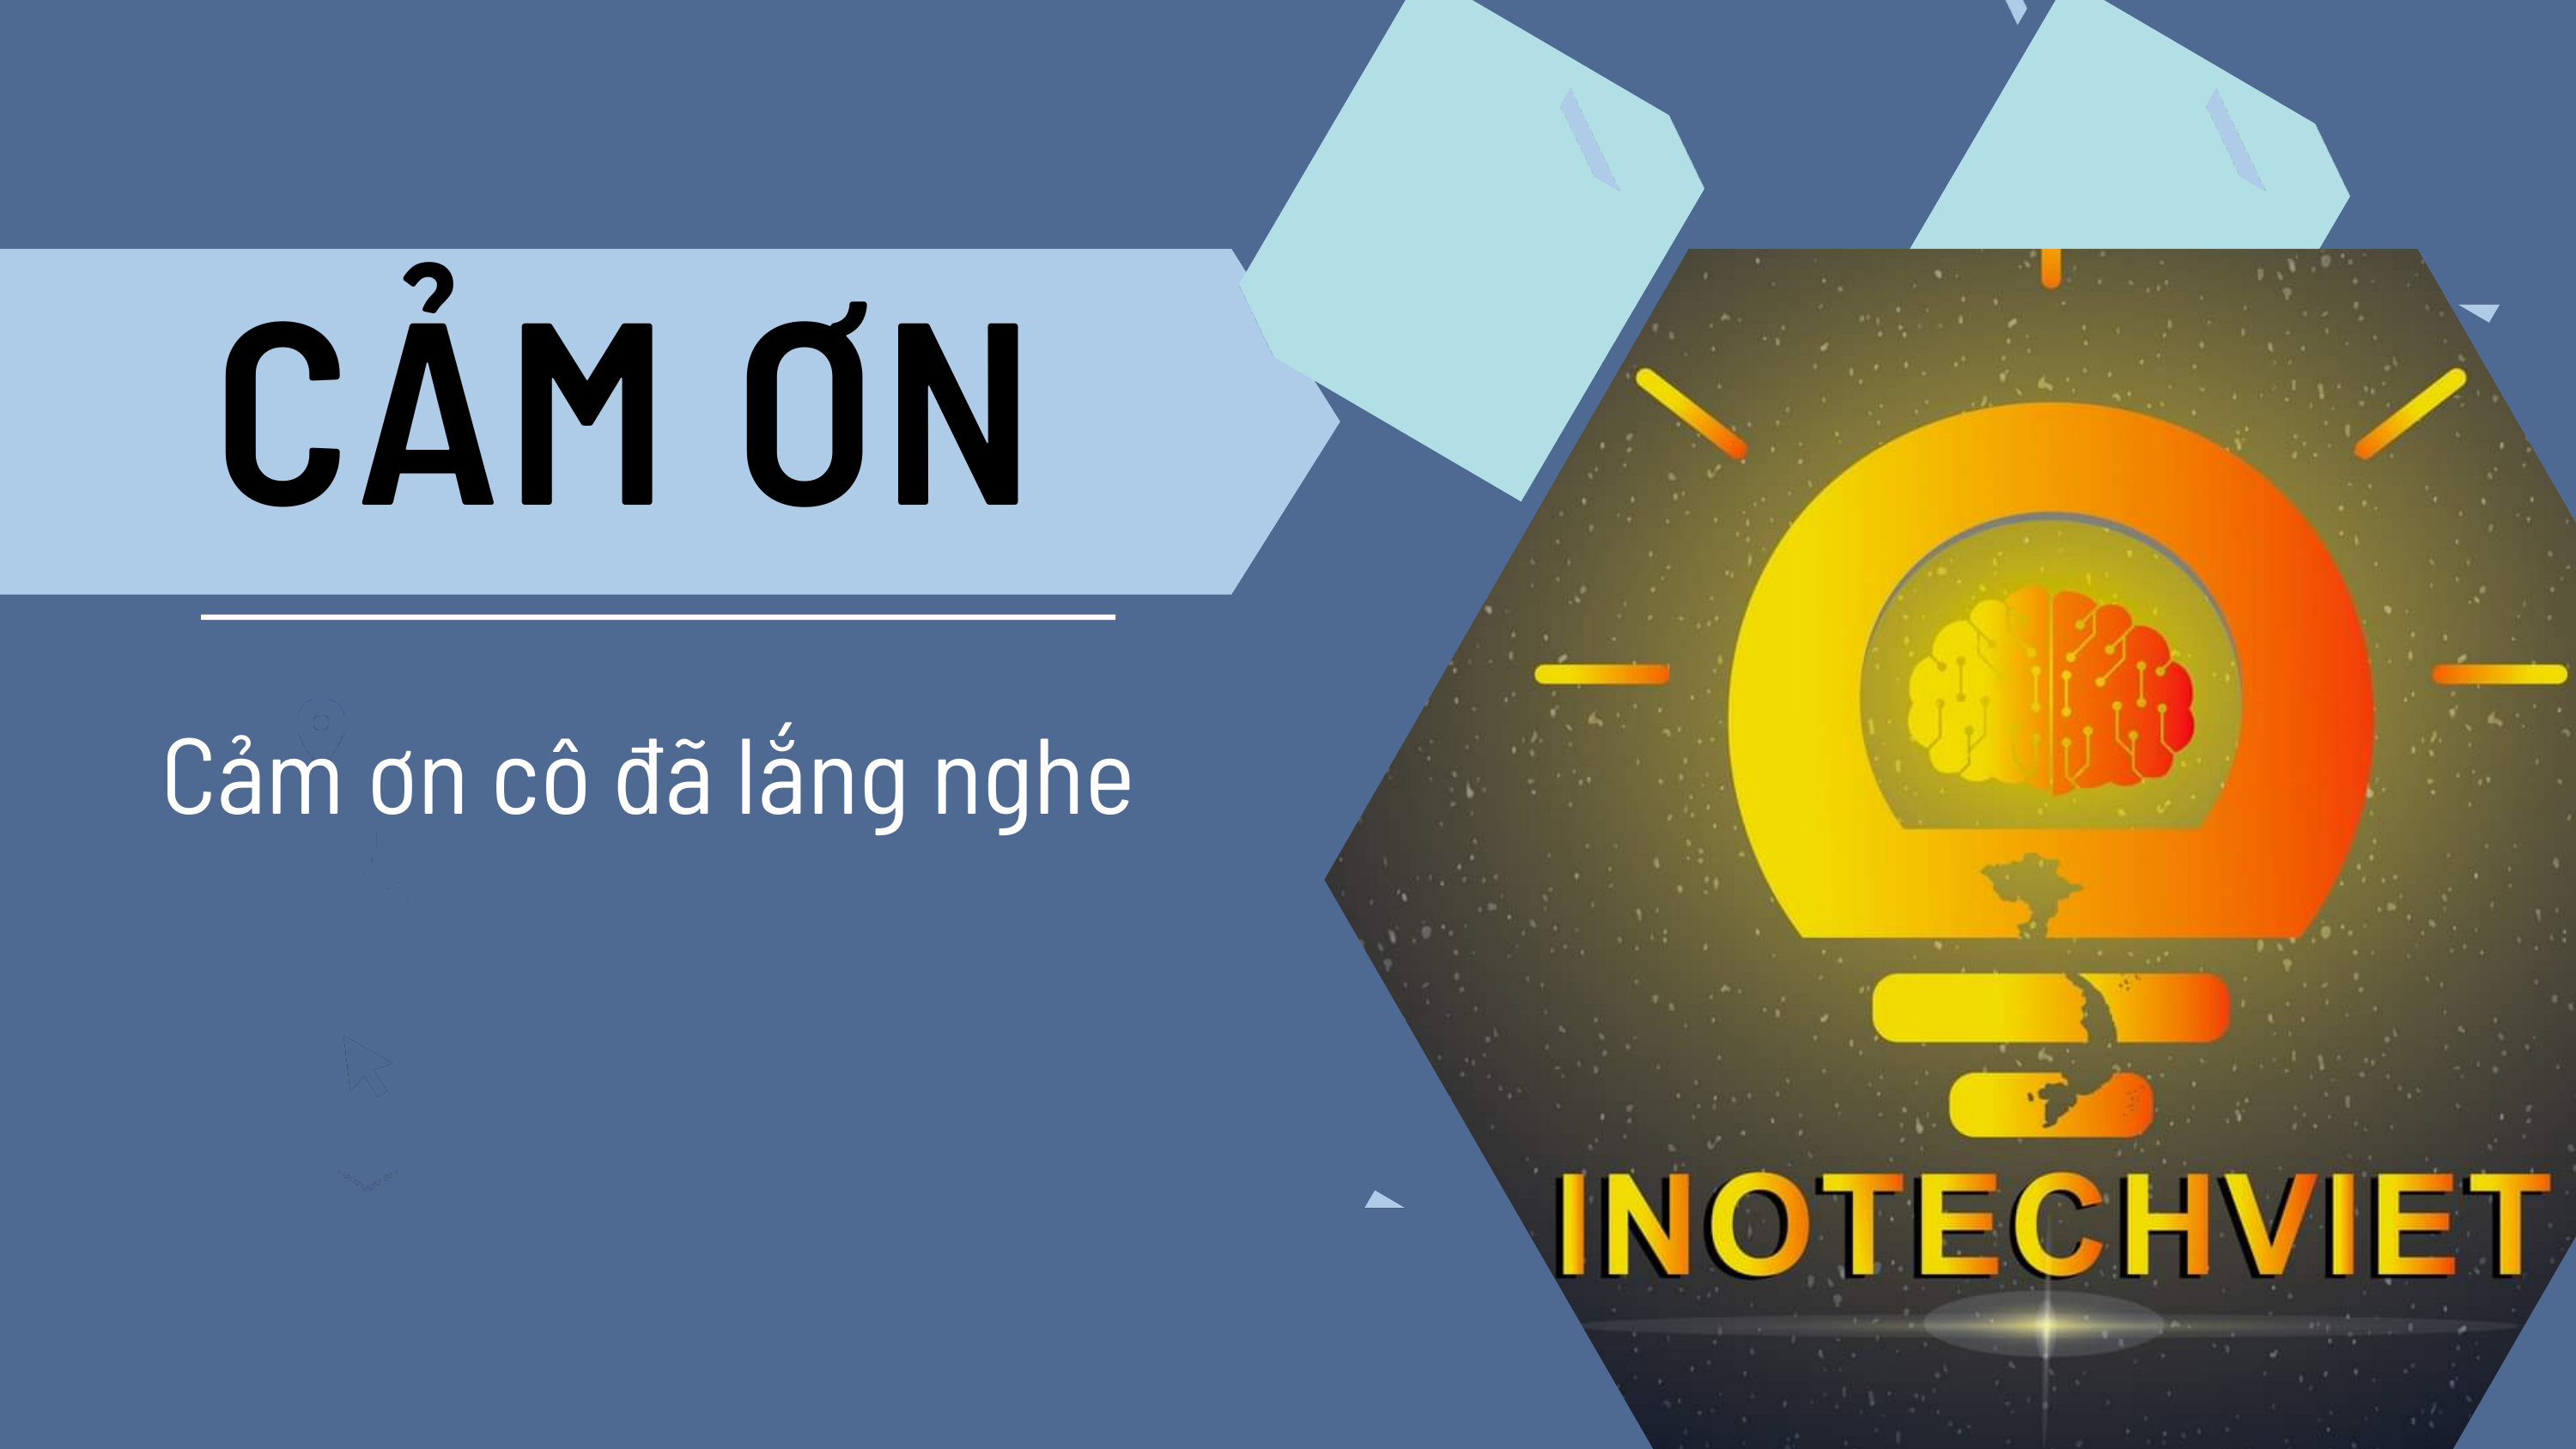

CẢM ƠN

123 Anywhere St., Any City
CảmCảm ơn cô đã lắng nghe

hello@reallygreatsite.com